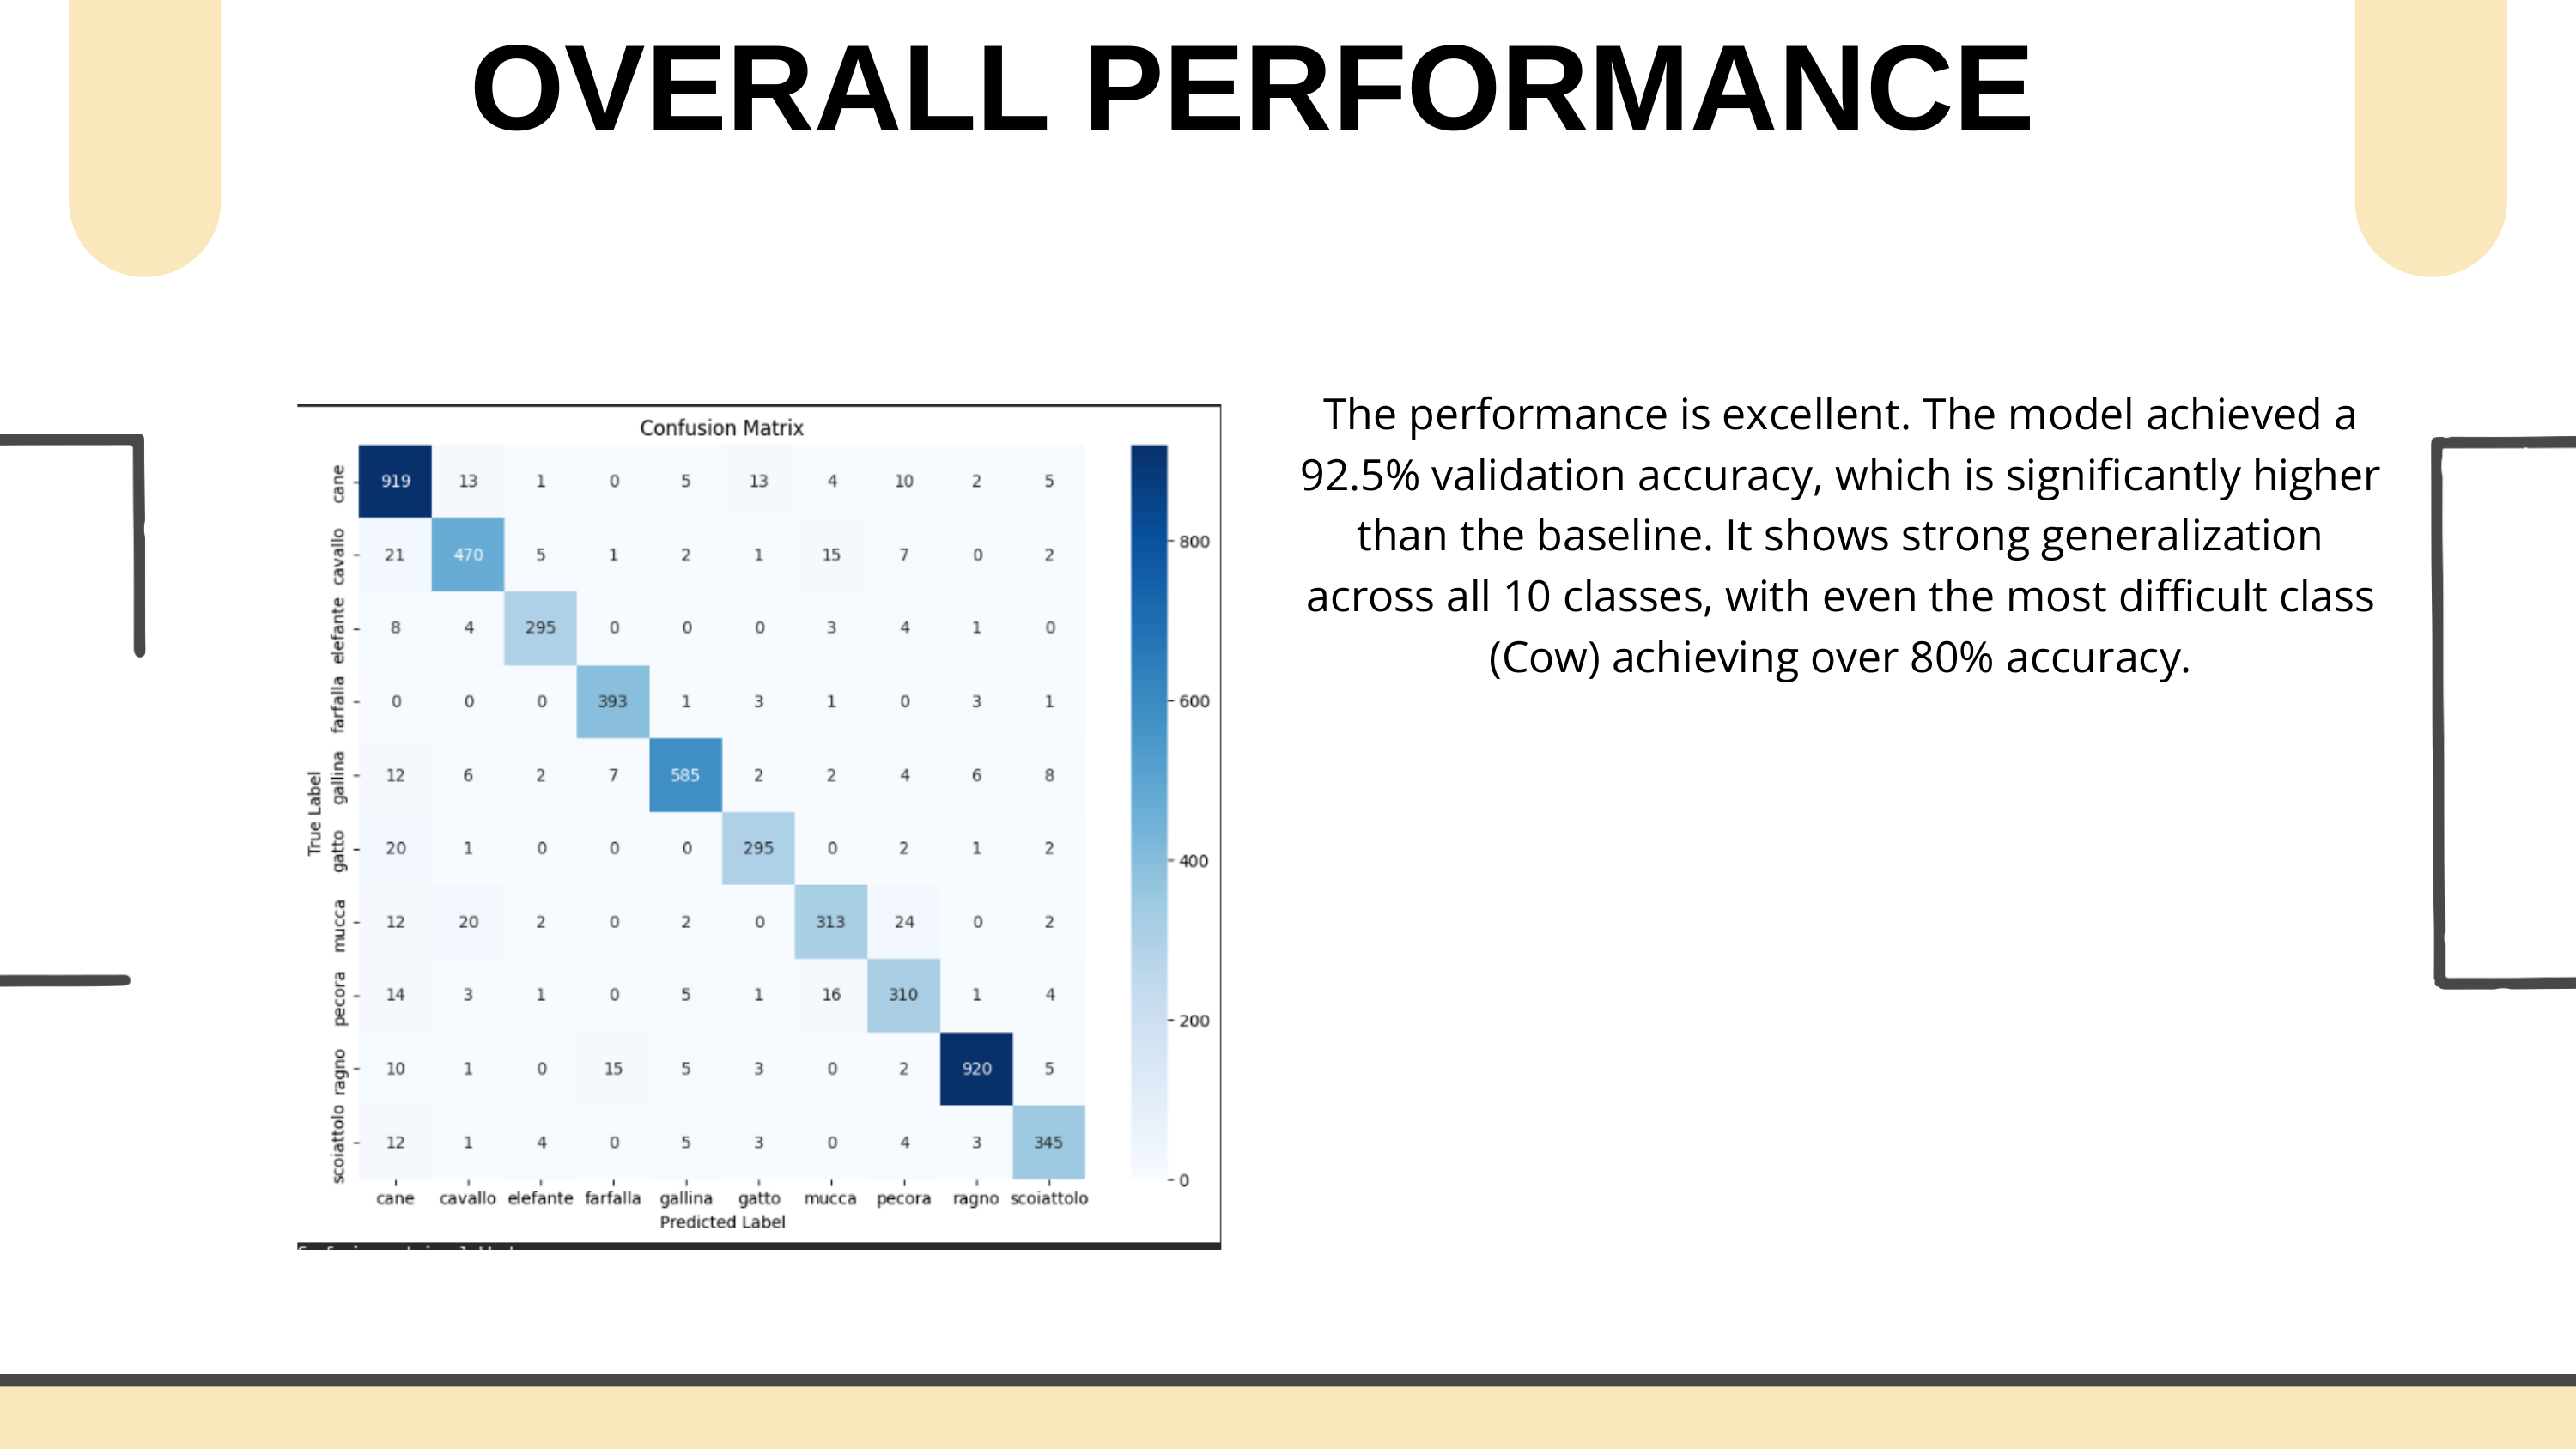

OVERALL PERFORMANCE
The performance is excellent. The model achieved a 92.5% validation accuracy, which is significantly higher than the baseline. It shows strong generalization across all 10 classes, with even the most difficult class (Cow) achieving over 80% accuracy.